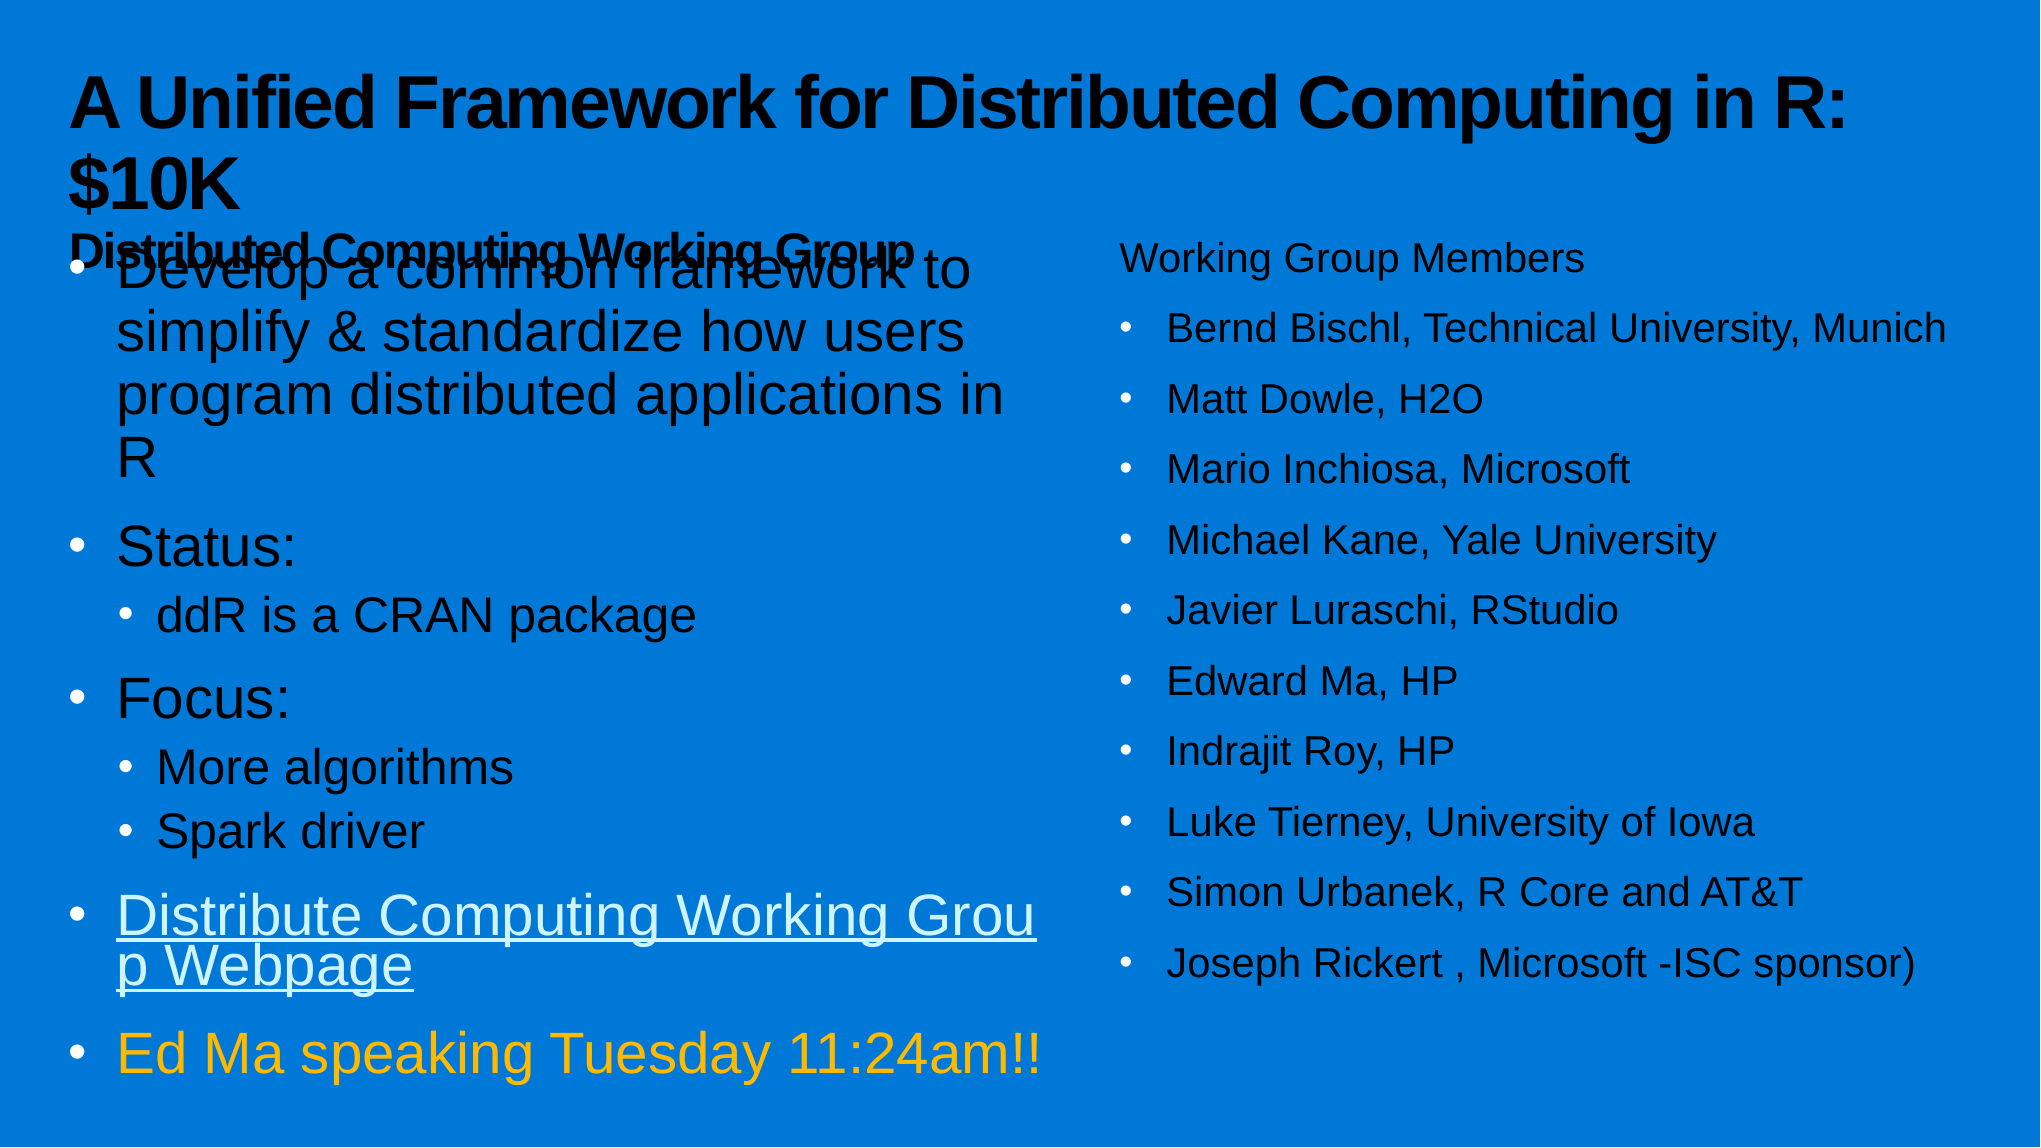

# A Unified Framework for Distributed Computing in R: $10K Distributed Computing Working Group
Working Group Members
Bernd Bischl, Technical University, Munich
Matt Dowle, H2O
Mario Inchiosa, Microsoft
Michael Kane, Yale University
Javier Luraschi, RStudio
Edward Ma, HP
Indrajit Roy, HP
Luke Tierney, University of Iowa
Simon Urbanek, R Core and AT&T
Joseph Rickert , Microsoft -ISC sponsor)
Develop a common framework to simplify & standardize how users program distributed applications in R
Status:
ddR is a CRAN package
Focus:
More algorithms
Spark driver
Distribute Computing Working Group Webpage
Ed Ma speaking Tuesday 11:24am!!